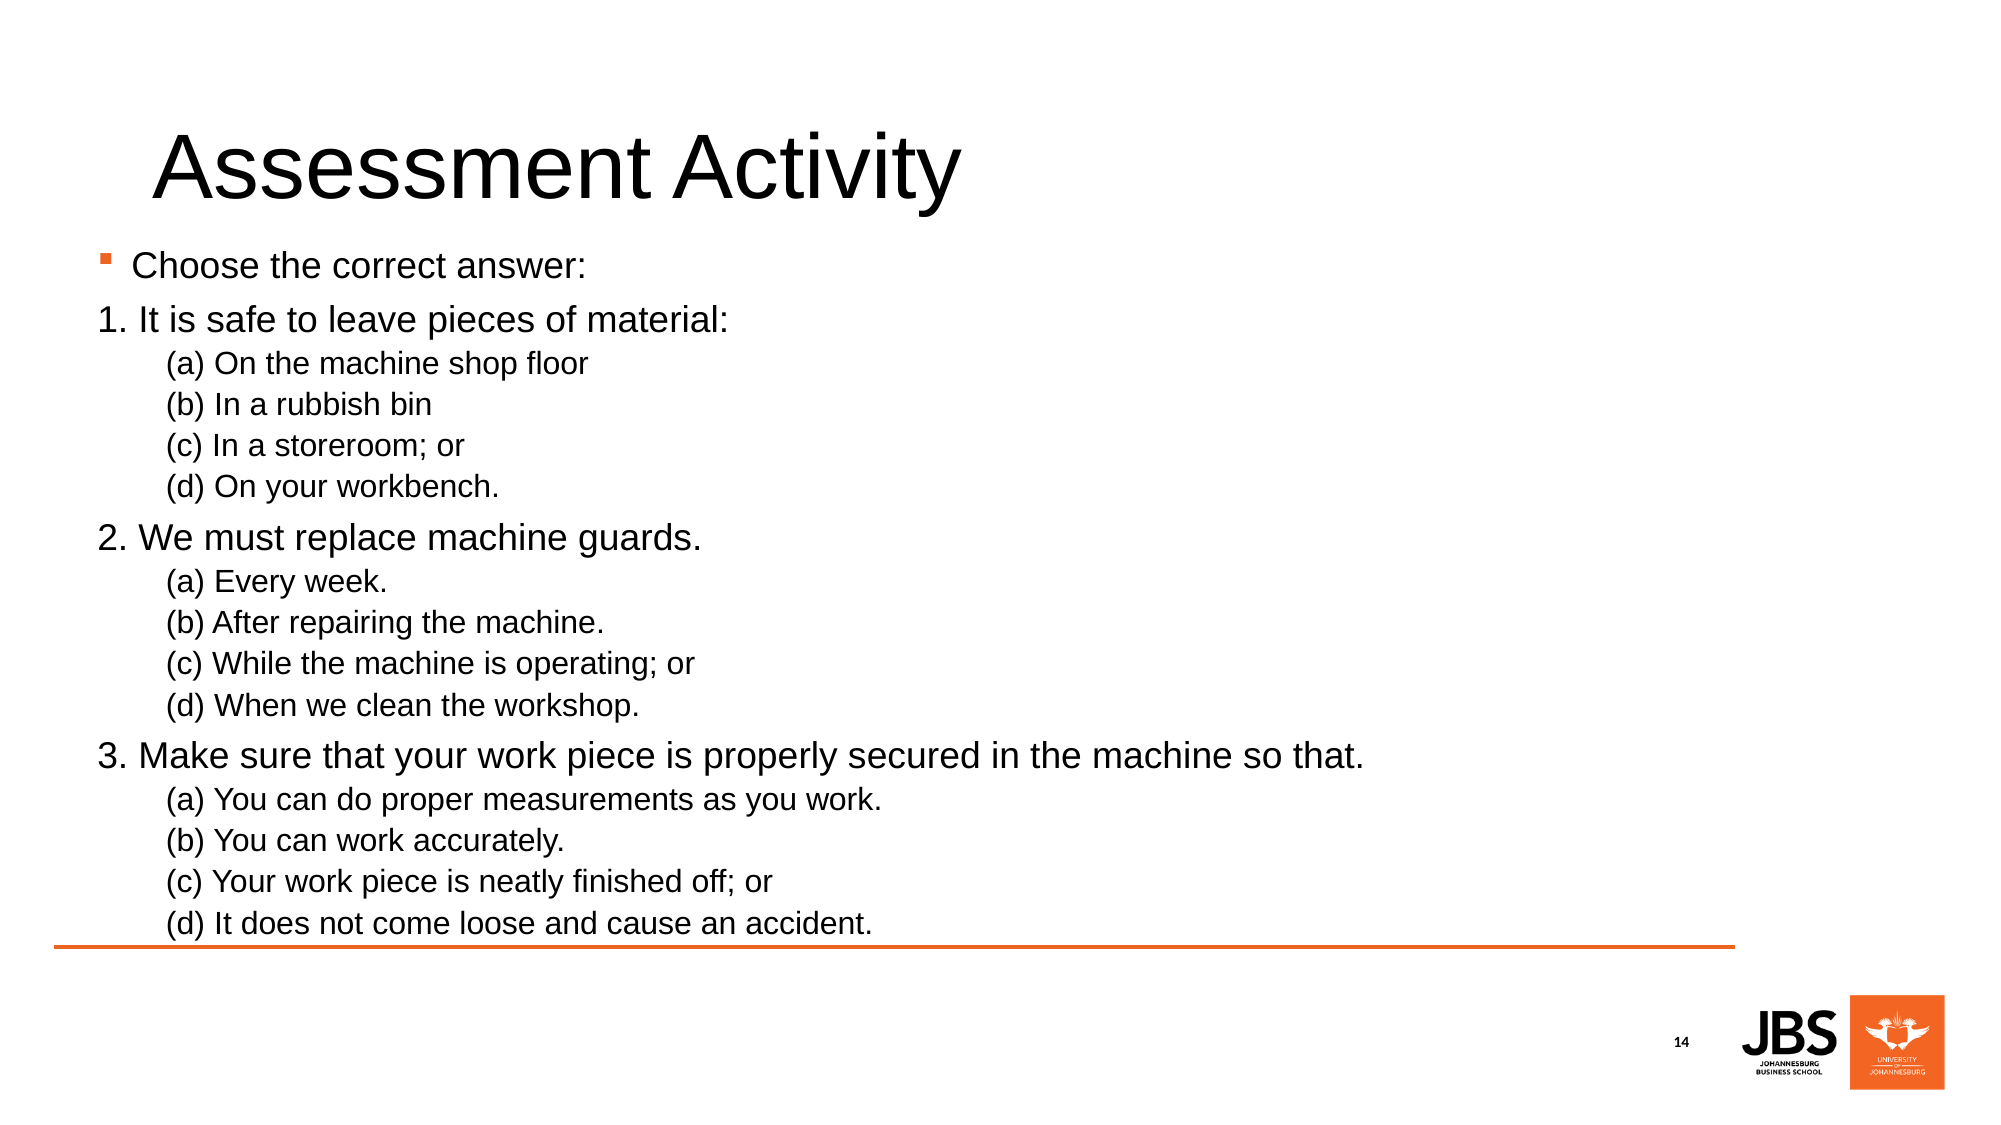

# Assessment Activity
Choose the correct answer:
1. It is safe to leave pieces of material:
(a) On the machine shop floor
(b) In a rubbish bin
(c) In a storeroom; or
(d) On your workbench.
2. We must replace machine guards.
(a) Every week.
(b) After repairing the machine.
(c) While the machine is operating; or
(d) When we clean the workshop.
3. Make sure that your work piece is properly secured in the machine so that.
(a) You can do proper measurements as you work.
(b) You can work accurately.
(c) Your work piece is neatly finished off; or
(d) It does not come loose and cause an accident.